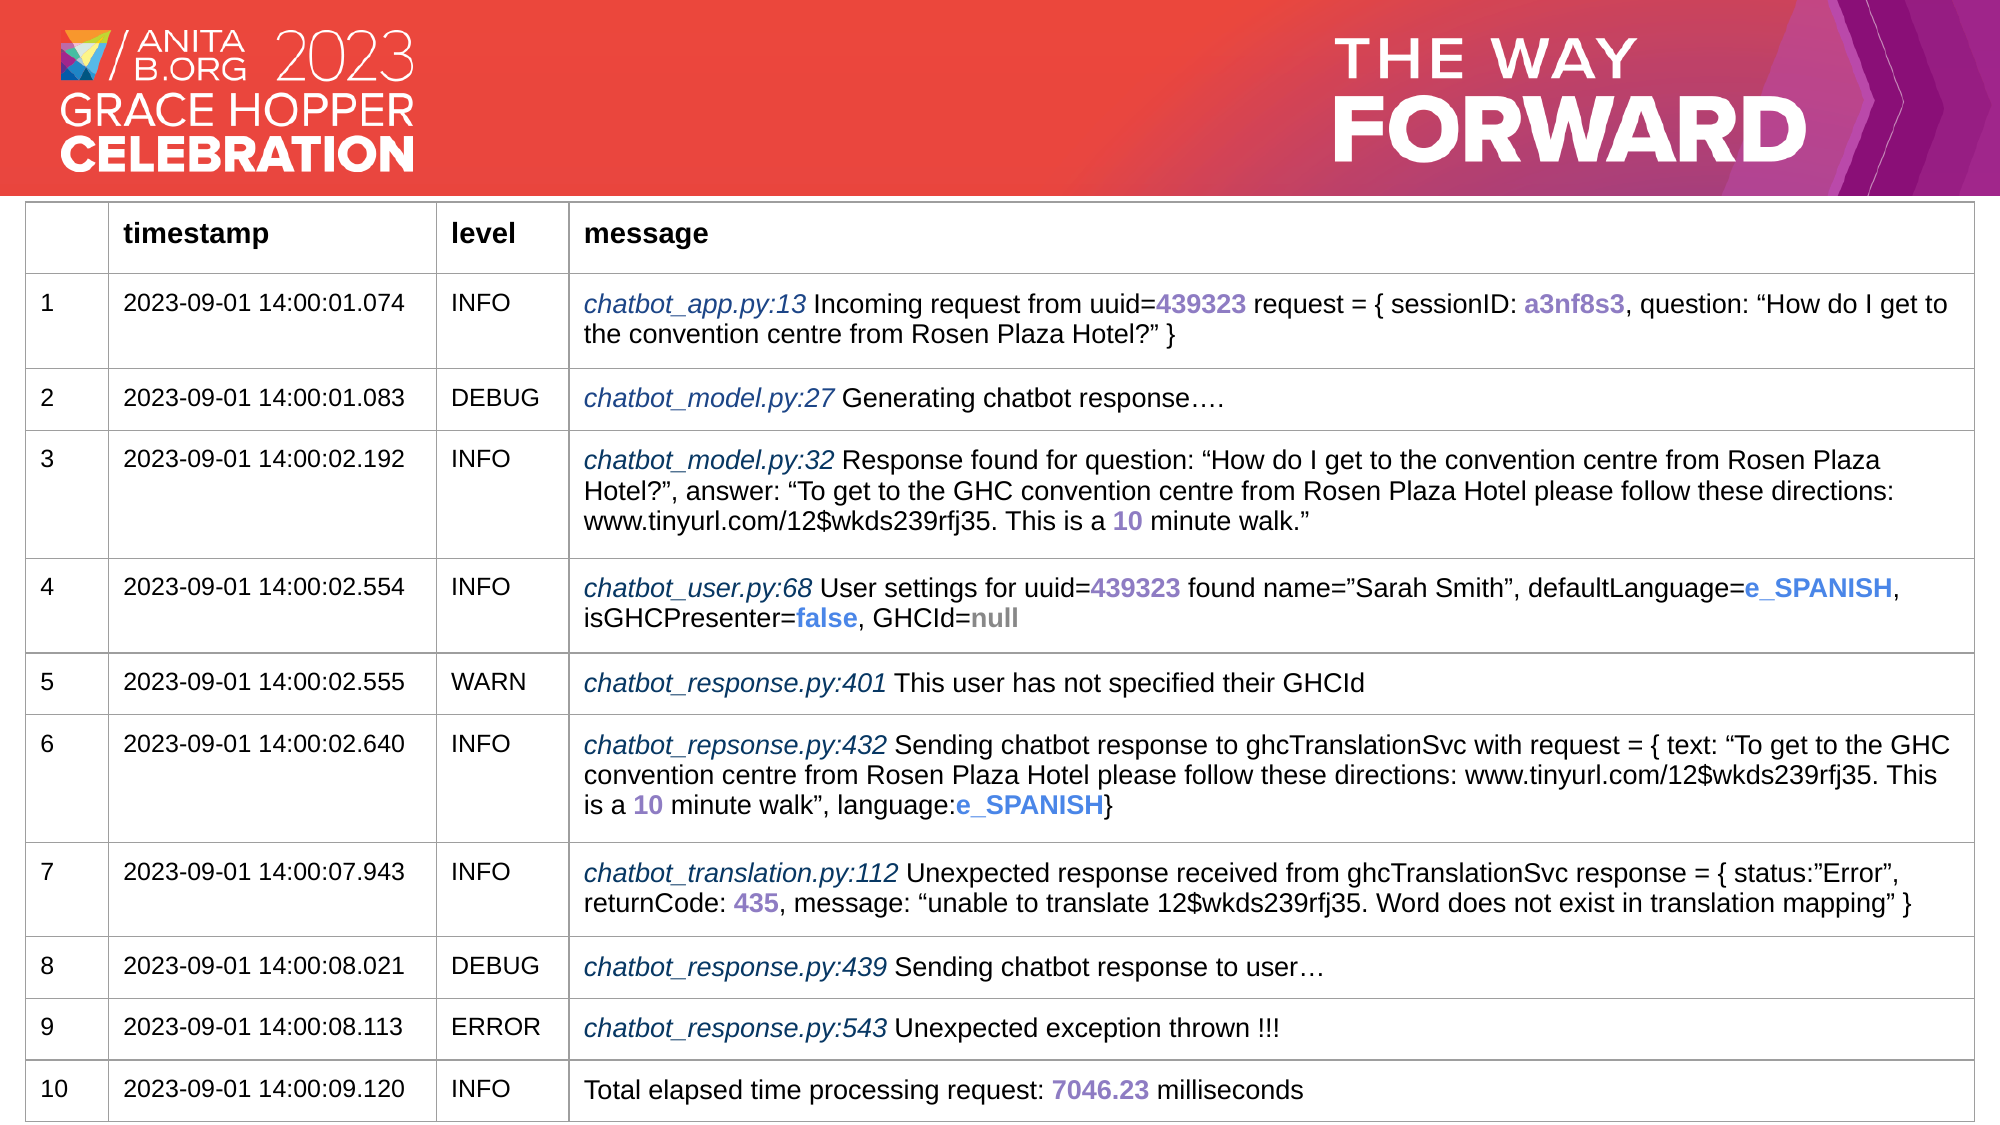

|  | timestamp | level | message |
| --- | --- | --- | --- |
| 1 | 2023-09-01 14:00:01.074 | INFO | chatbot\_app.py:13 Incoming request from uuid=439323 request = { sessionID: a3nf8s3, question: “How do I get to the convention centre from Rosen Plaza Hotel?” } |
| 2 | 2023-09-01 14:00:01.083 | DEBUG | chatbot\_model.py:27 Generating chatbot response…. |
| 3 | 2023-09-01 14:00:02.192 | INFO | chatbot\_model.py:32 Response found for question: “How do I get to the convention centre from Rosen Plaza Hotel?”, answer: “To get to the GHC convention centre from Rosen Plaza Hotel please follow these directions: www.tinyurl.com/12$wkds239rfj35. This is a 10 minute walk.” |
| 4 | 2023-09-01 14:00:02.554 | INFO | chatbot\_user.py:68 User settings for uuid=439323 found name=”Sarah Smith”, defaultLanguage=e\_SPANISH, isGHCPresenter=false, GHCId=null |
| 5 | 2023-09-01 14:00:02.555 | WARN | chatbot\_response.py:401 This user has not specified their GHCId |
| 6 | 2023-09-01 14:00:02.640 | INFO | chatbot\_repsonse.py:432 Sending chatbot response to ghcTranslationSvc with request = { text: “To get to the GHC convention centre from Rosen Plaza Hotel please follow these directions: www.tinyurl.com/12$wkds239rfj35. This is a 10 minute walk”, language:e\_SPANISH} |
| 7 | 2023-09-01 14:00:07.943 | INFO | chatbot\_translation.py:112 Unexpected response received from ghcTranslationSvc response = { status:”Error”, returnCode: 435, message: “unable to translate 12$wkds239rfj35. Word does not exist in translation mapping” } |
| 8 | 2023-09-01 14:00:08.021 | DEBUG | chatbot\_response.py:439 Sending chatbot response to user… |
| 9 | 2023-09-01 14:00:08.113 | ERROR | chatbot\_response.py:543 Unexpected exception thrown !!! |
| 10 | 2023-09-01 14:00:09.120 | INFO | Total elapsed time processing request: 7046.23 milliseconds |